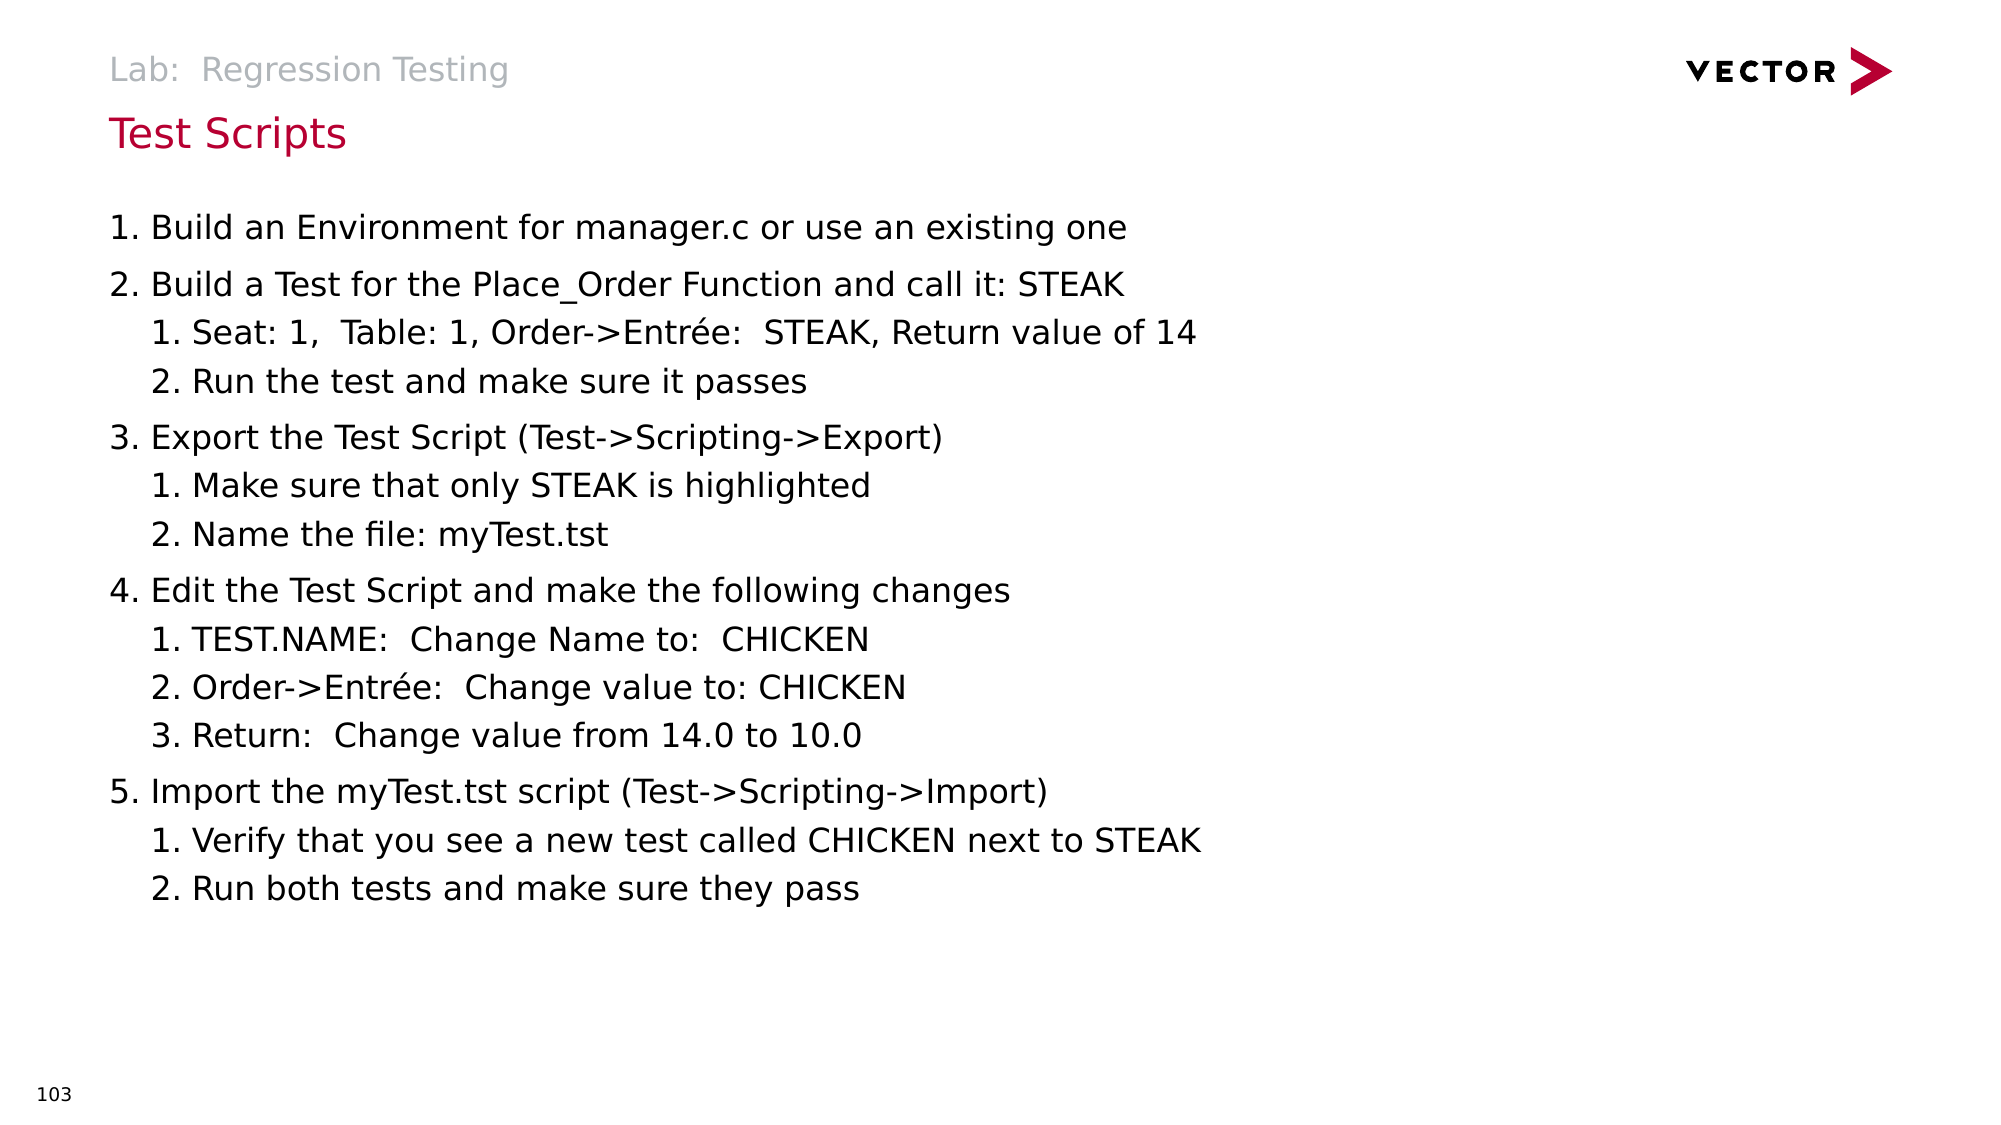

# Lab:  Regression Testing
Test Scripts
Build an Environment for manager.c or use an existing one
Build a Test for the Place_Order Function and call it: STEAK
Seat: 1,  Table: 1, Order->Entrée:  STEAK, Return value of 14
Run the test and make sure it passes
Export the Test Script (Test->Scripting->Export)
Make sure that only STEAK is highlighted
Name the file: myTest.tst
Edit the Test Script and make the following changes
TEST.NAME:  Change Name to:  CHICKEN
Order->Entrée:  Change value to: CHICKEN
Return:  Change value from 14.0 to 10.0
Import the myTest.tst script (Test->Scripting->Import)
Verify that you see a new test called CHICKEN next to STEAK
Run both tests and make sure they pass